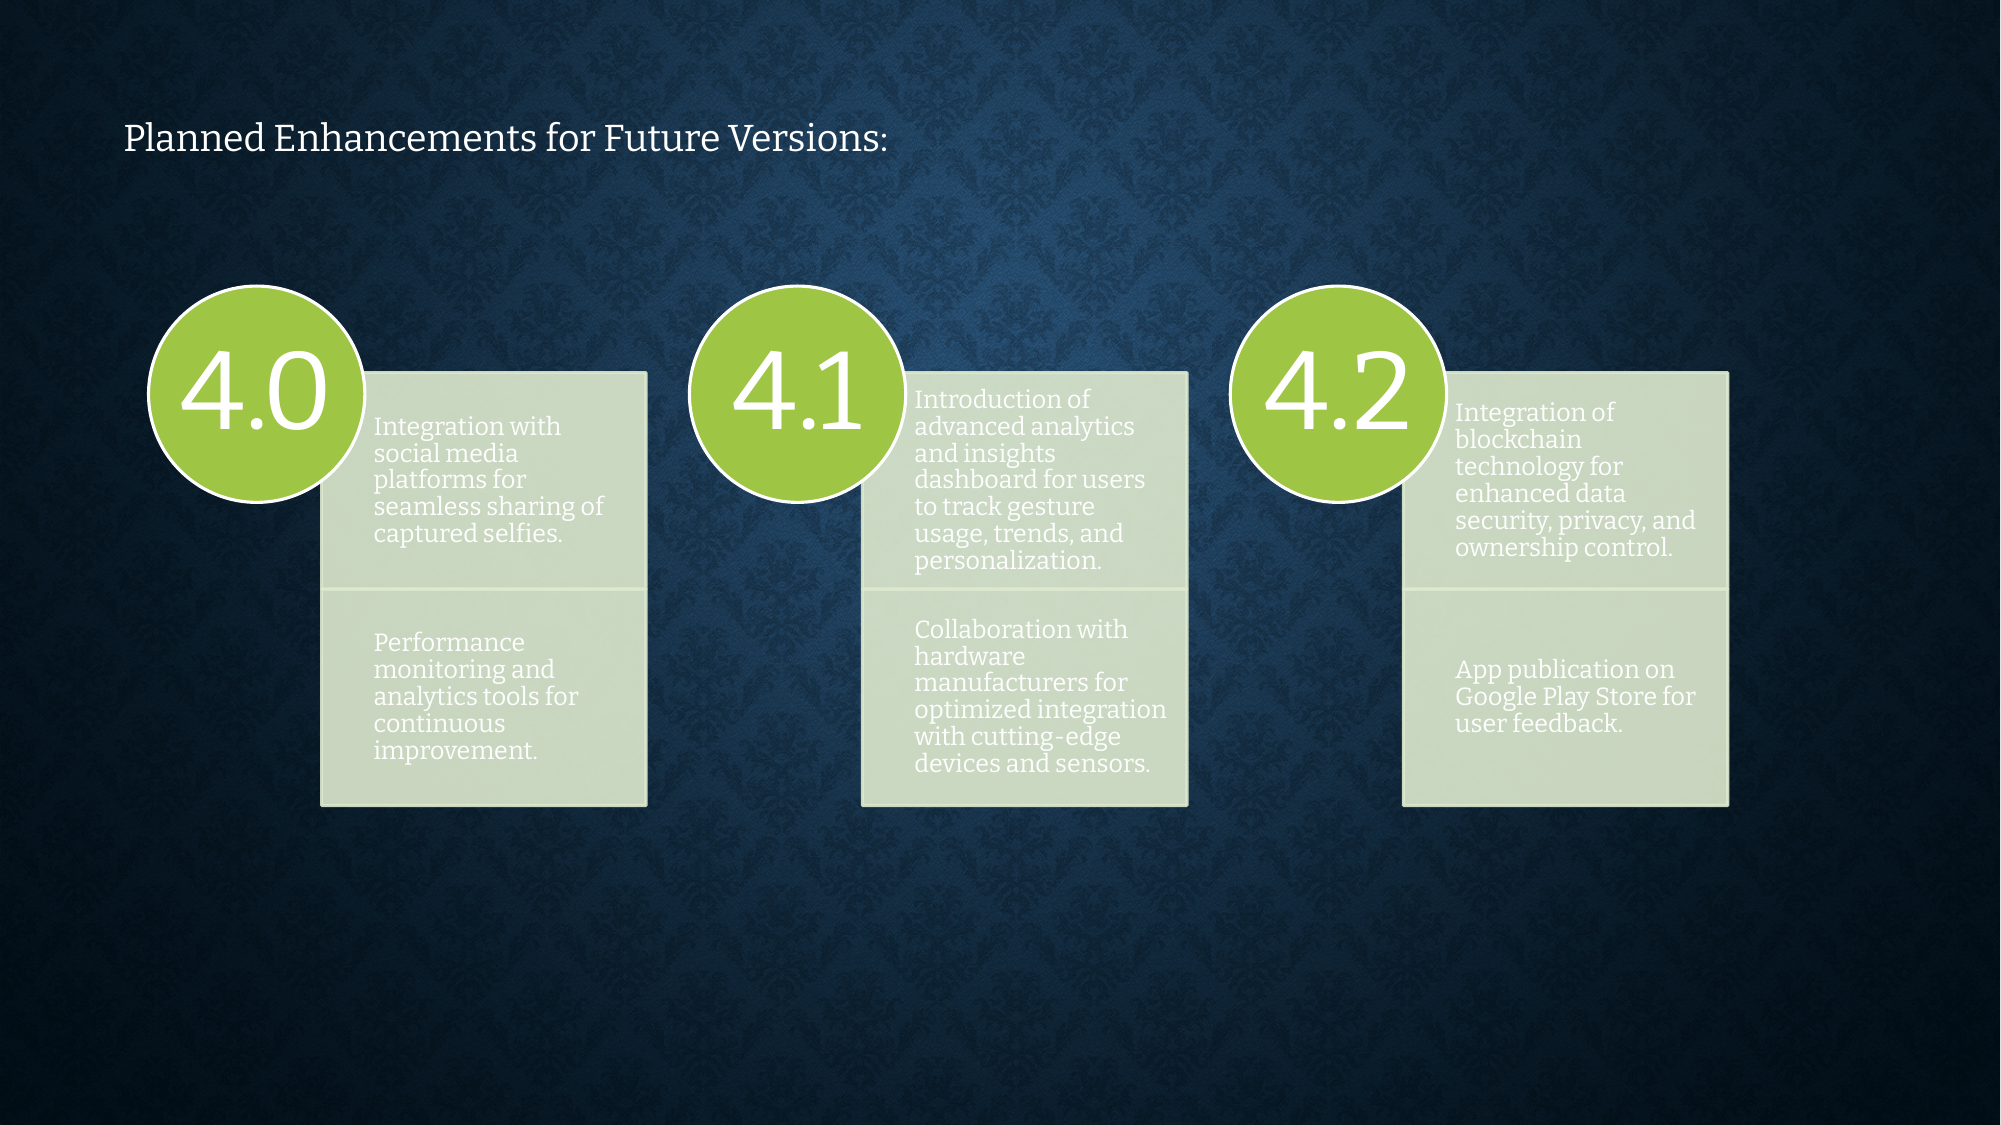

Planned Enhancements for Future Versions:
Integration with social media platforms for seamless sharing of captured selfies.
Performance monitoring and analytics tools for continuous improvement.
4.0
Introduction of advanced analytics and insights dashboard for users to track gesture usage, trends, and personalization.
Collaboration with hardware manufacturers for optimized integration with cutting-edge devices and sensors.
4.1
Integration of blockchain technology for enhanced data security, privacy, and ownership control.
App publication on Google Play Store for user feedback.
4.2